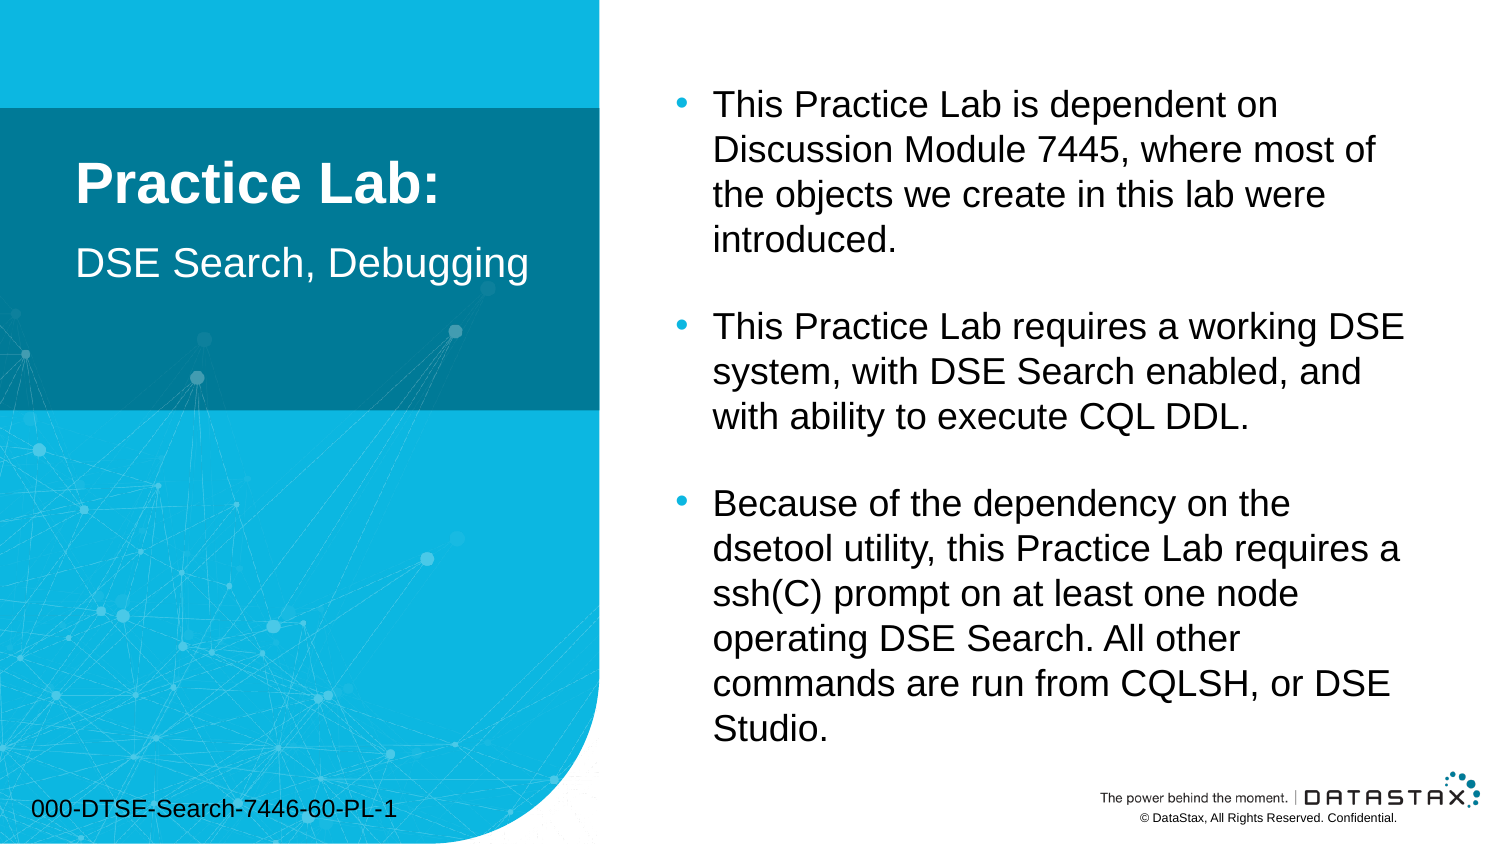

This Practice Lab is dependent on Discussion Module 7445, where most of the objects we create in this lab were introduced.
This Practice Lab requires a working DSE system, with DSE Search enabled, and with ability to execute CQL DDL.
Because of the dependency on the dsetool utility, this Practice Lab requires a ssh(C) prompt on at least one node operating DSE Search. All other commands are run from CQLSH, or DSE Studio.

# Practice Lab:
DSE Search, Debugging
000-DTSE-Search-7446-60-PL-1
© DataStax, All Rights Reserved. Confidential.